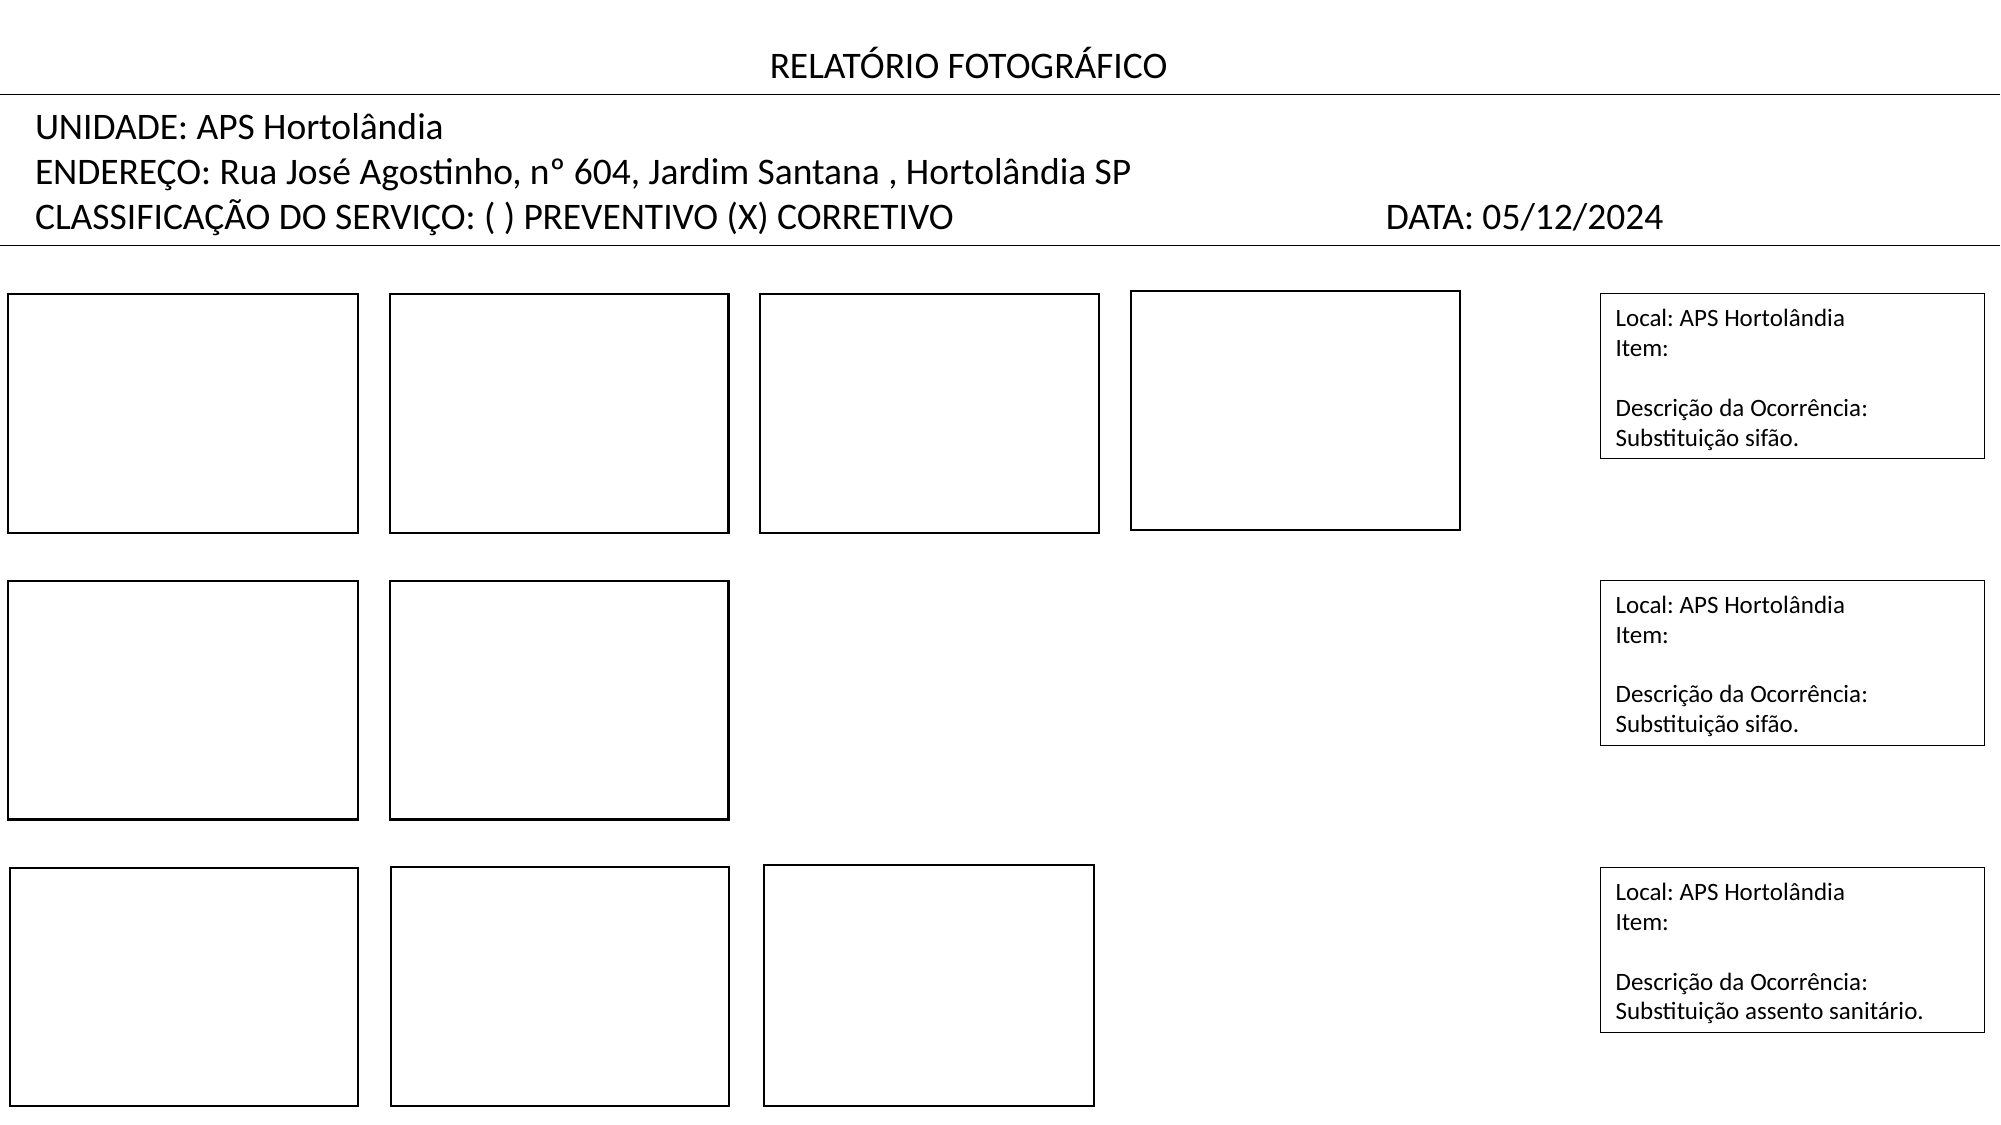

RELATÓRIO FOTOGRÁFICO
UNIDADE: APS Hortolândia
ENDEREÇO: Rua José Agostinho, nº 604, Jardim Santana , Hortolândia SP
CLASSIFICAÇÃO DO SERVIÇO: ( ) PREVENTIVO (X) CORRETIVO                                                   DATA: 05/12/2024

Local: APS Hortolândia
Item:

Descrição da Ocorrência:
Substituição sifão.

Local: APS Hortolândia
Item:

Descrição da Ocorrência:
Substituição sifão.

Local: APS Hortolândia
Item:

Descrição da Ocorrência:
Substituição assento sanitário.